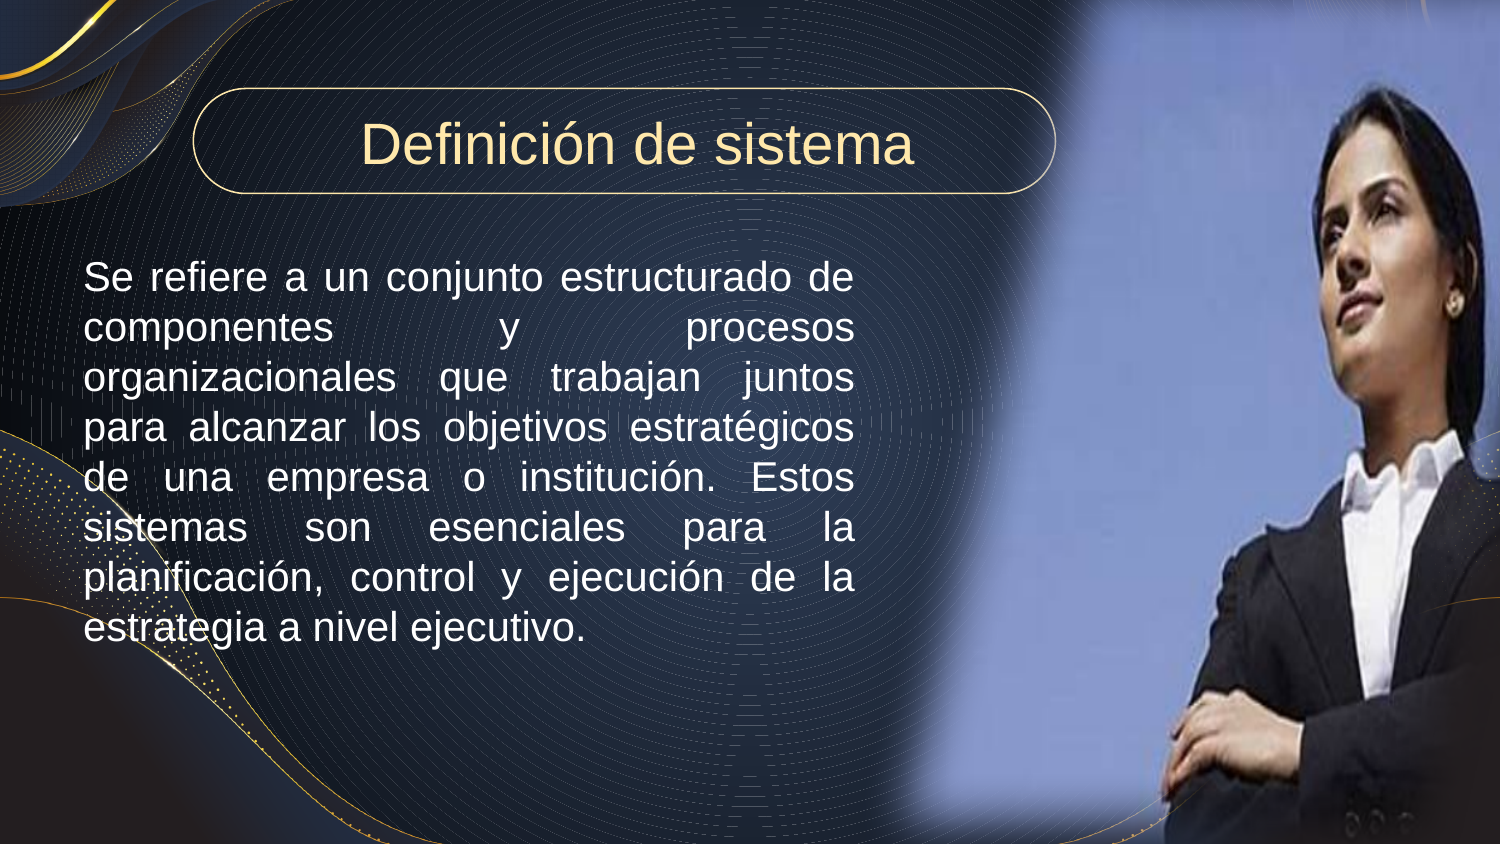

# Definición de sistema
Se refiere a un conjunto estructurado de componentes y procesos organizacionales que trabajan juntos para alcanzar los objetivos estratégicos de una empresa o institución. Estos sistemas son esenciales para la planificación, control y ejecución de la estrategia a nivel ejecutivo.